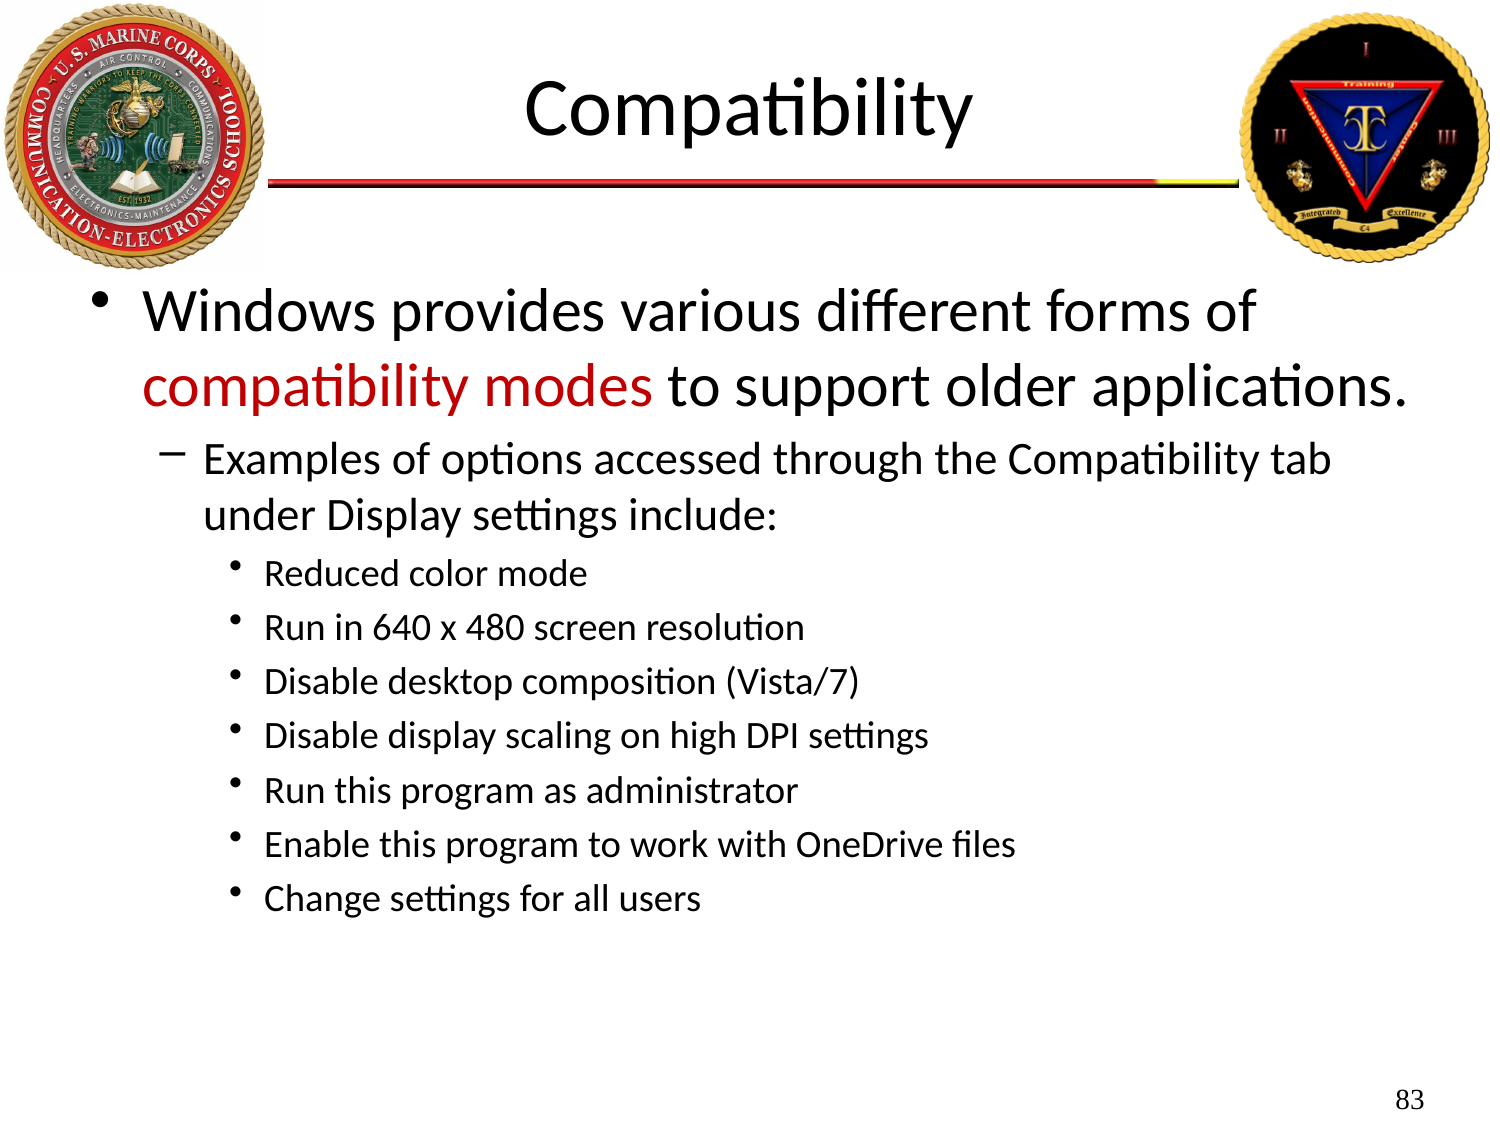

# Compatibility
Windows provides various different forms of compatibility modes to support older applications.
Examples of options accessed through the Compatibility tab under Display settings include:
Reduced color mode
Run in 640 x 480 screen resolution
Disable desktop composition (Vista/7)
Disable display scaling on high DPI settings
Run this program as administrator
Enable this program to work with OneDrive files
Change settings for all users